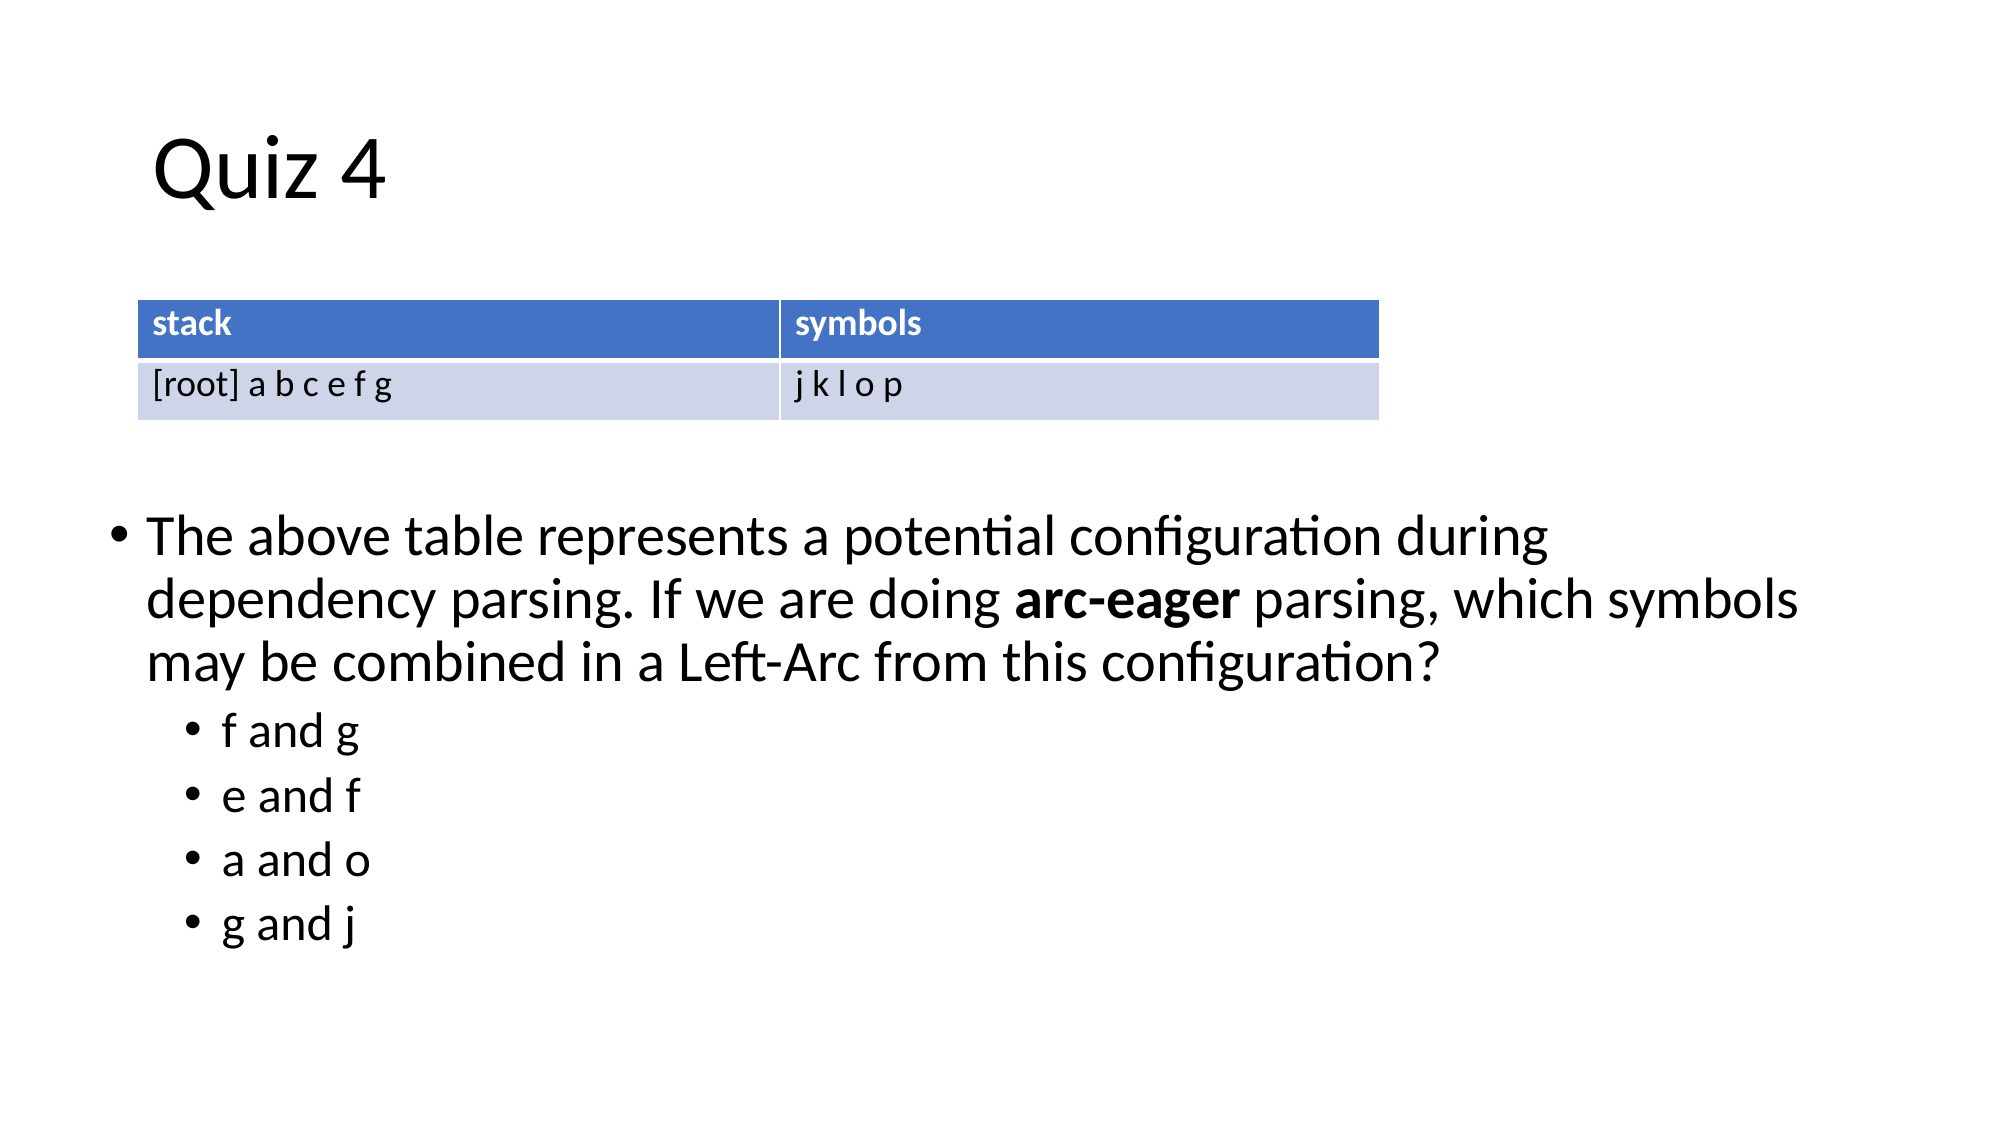

# Quiz 4
| stack | symbols |
| --- | --- |
| [root] a b c e f g | j k l o p |
The above table represents a potential configuration during dependency parsing. If we are doing arc-eager parsing, which symbols may be combined in a Left-Arc from this configuration?
f and g
e and f
a and o
g and j